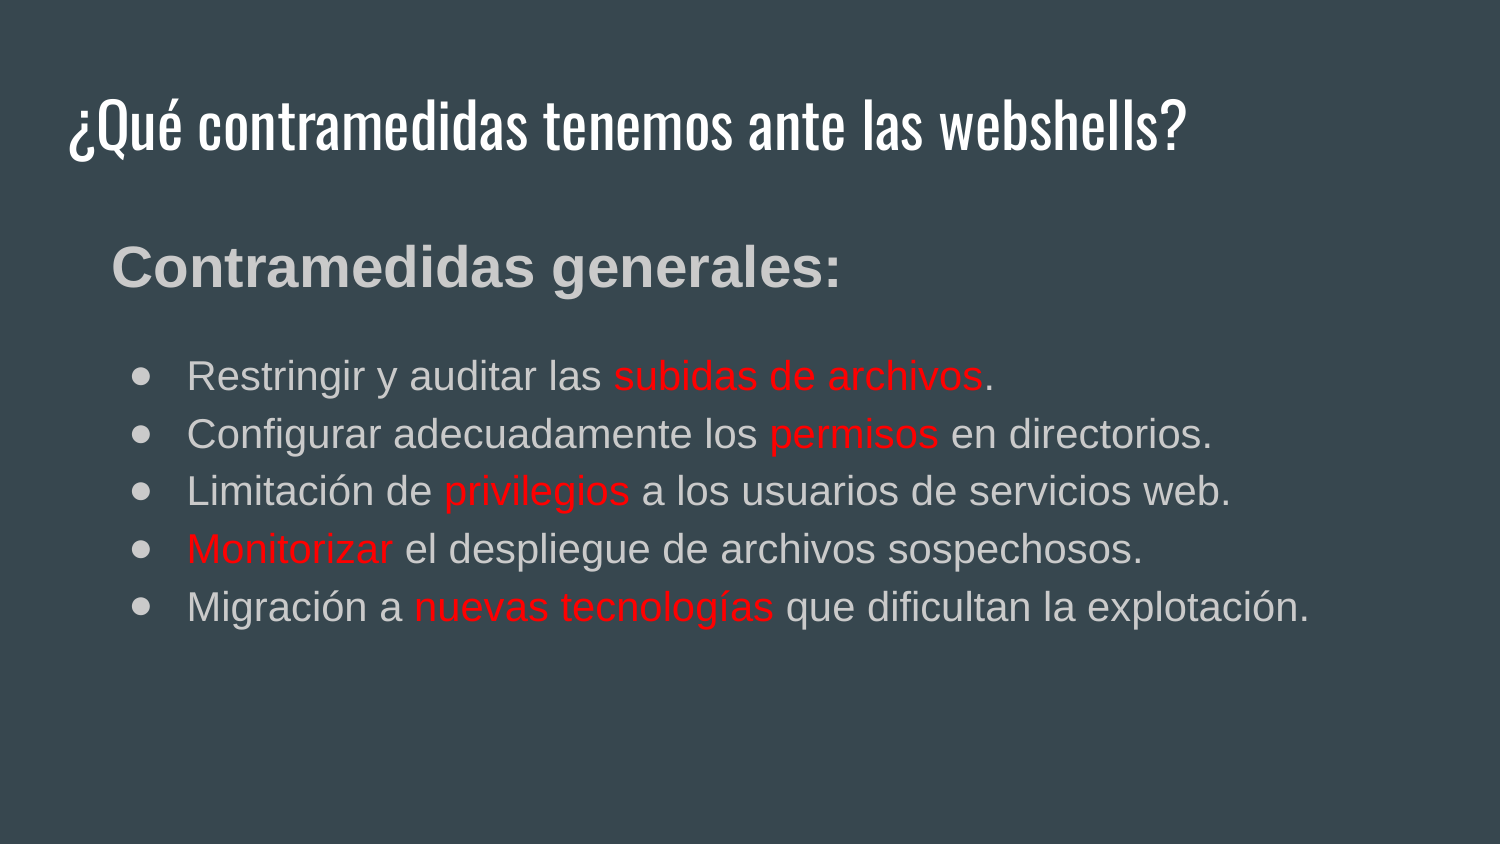

# ¿Qué contramedidas tenemos ante las webshells?
Contramedidas generales:
Restringir y auditar las subidas de archivos.
Configurar adecuadamente los permisos en directorios.
Limitación de privilegios a los usuarios de servicios web.
Monitorizar el despliegue de archivos sospechosos.
Migración a nuevas tecnologías que dificultan la explotación.